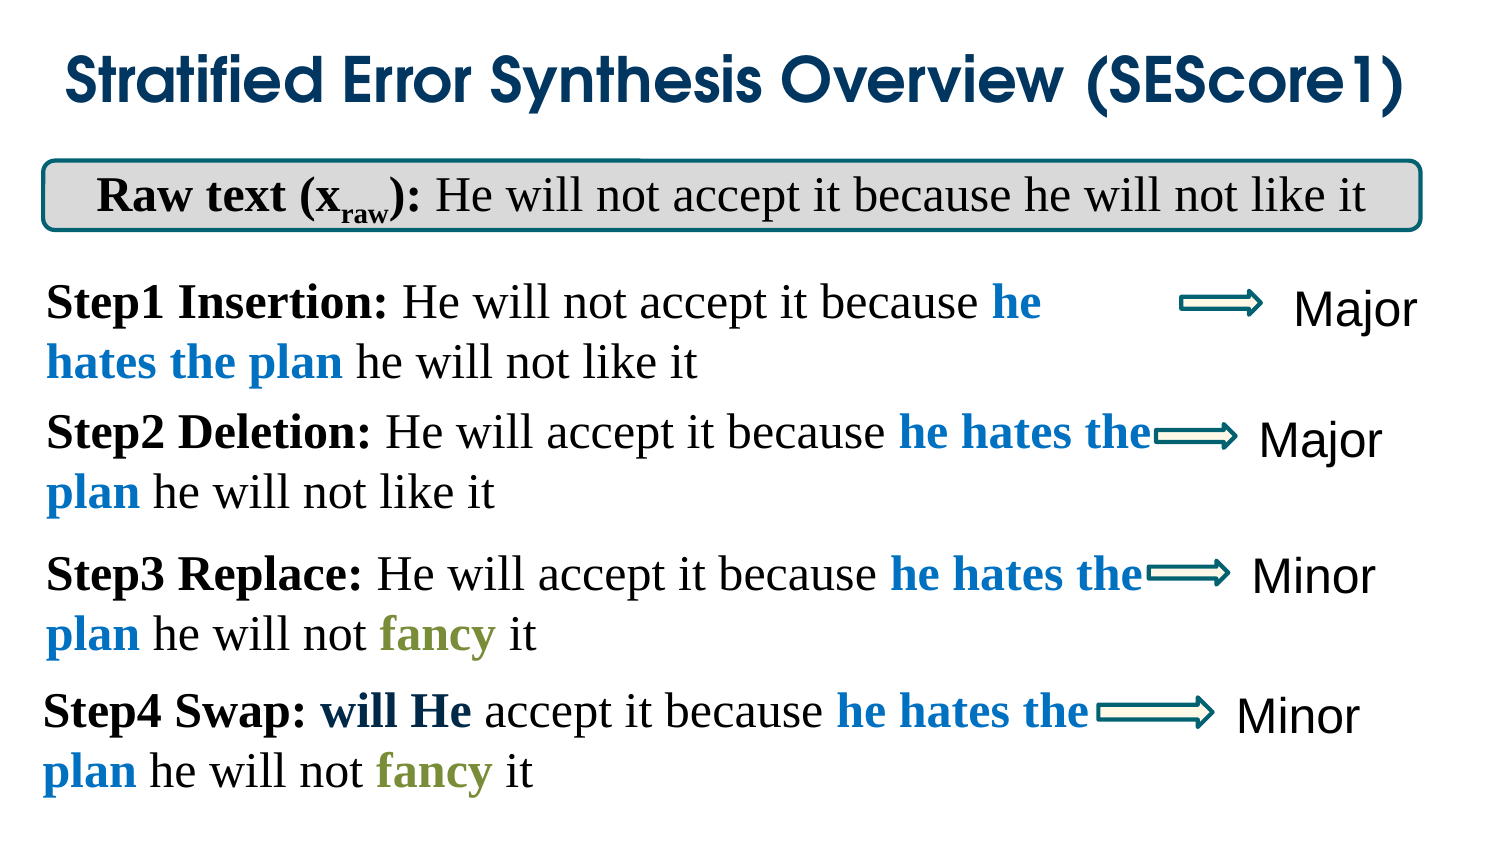

# Stratified Error Synthesis Overview (SEScore1)
Raw text (xraw): He will not accept it because he will not like it
Step1 Insertion: He will not accept it because he hates the plan he will not like it
Major

Step2 Deletion: He will accept it because he hates the plan he will not like it
Major

Step3 Replace: He will accept it because he hates the plan he will not fancy it
Minor

Step4 Swap: will He accept it because he hates the plan he will not fancy it
Minor